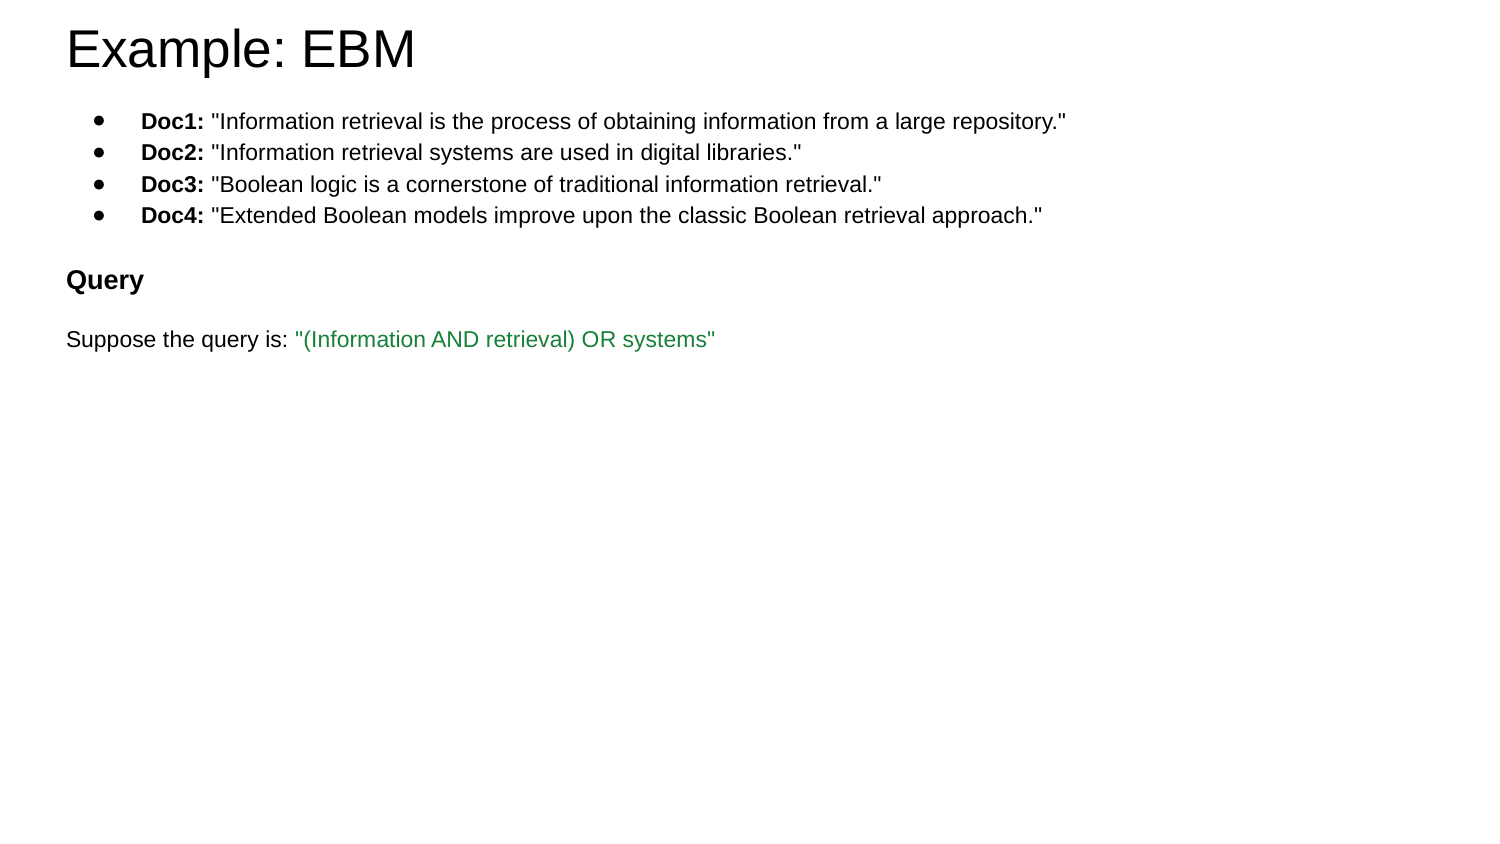

# Example: EBM
Doc1: "Information retrieval is the process of obtaining information from a large repository."
Doc2: "Information retrieval systems are used in digital libraries."
Doc3: "Boolean logic is a cornerstone of traditional information retrieval."
Doc4: "Extended Boolean models improve upon the classic Boolean retrieval approach."
Query
Suppose the query is: "(Information AND retrieval) OR systems"